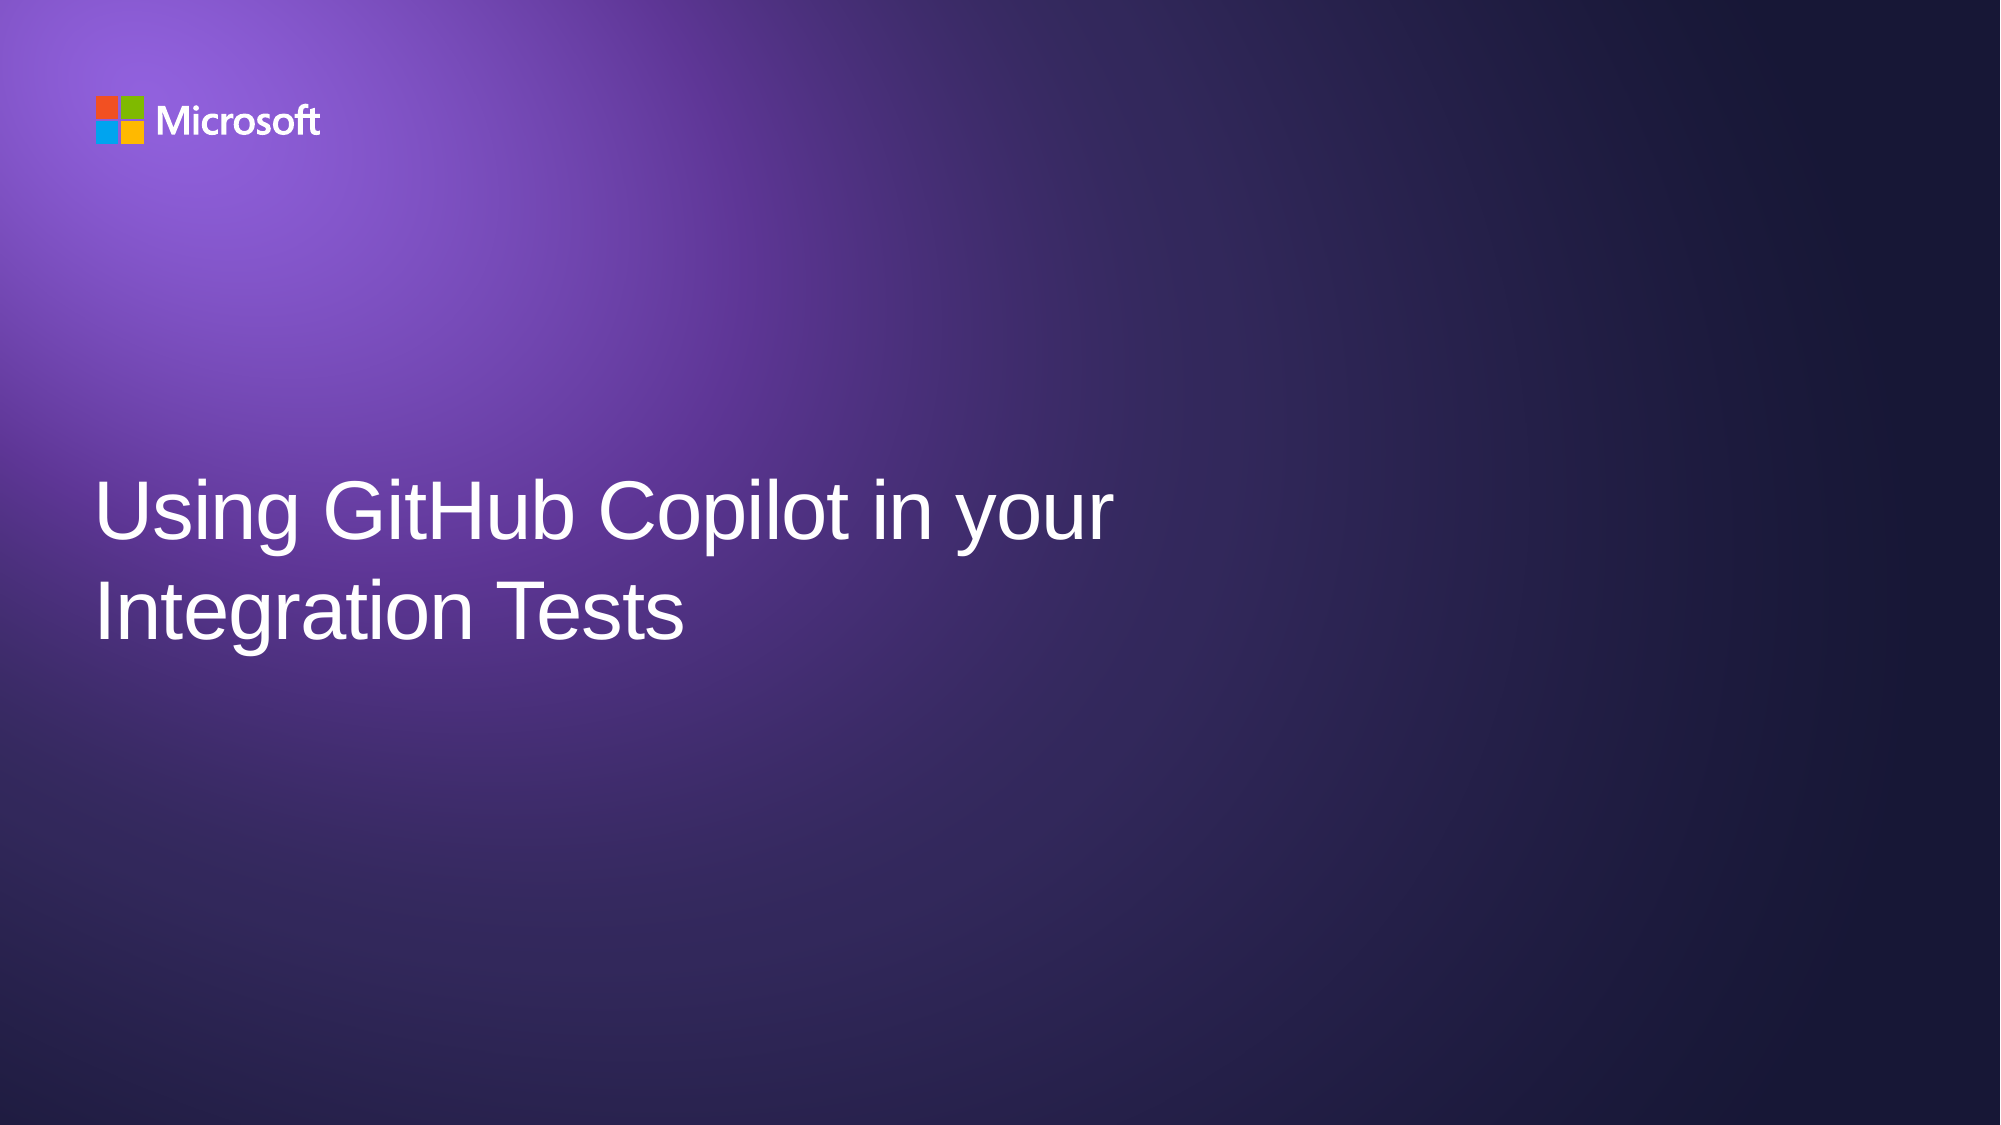

# Using GitHub Copilot in your Integration Tests